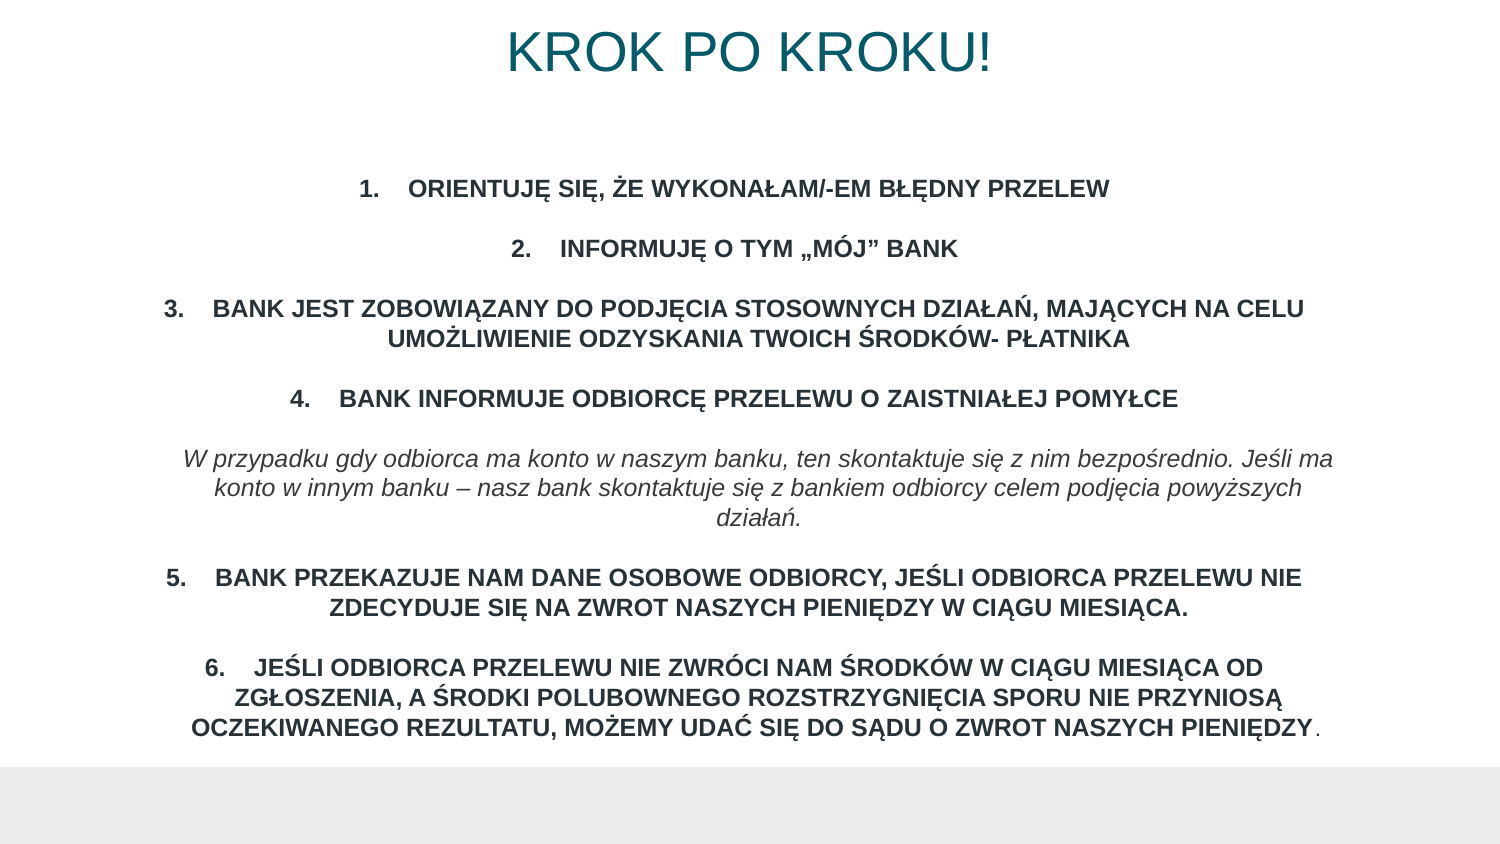

# KROK PO KROKU!
ORIENTUJĘ SIĘ, ŻE WYKONAŁAM/-EM BŁĘDNY PRZELEW

INFORMUJĘ O TYM „MÓJ” BANK

BANK JEST ZOBOWIĄZANY DO PODJĘCIA STOSOWNYCH DZIAŁAŃ, MAJĄCYCH NA CELU UMOŻLIWIENIE ODZYSKANIA TWOICH ŚRODKÓW- PŁATNIKA
BANK INFORMUJE ODBIORCĘ PRZELEWU O ZAISTNIAŁEJ POMYŁCE
W przypadku gdy odbiorca ma konto w naszym banku, ten skontaktuje się z nim bezpośrednio. Jeśli ma konto w innym banku – nasz bank skontaktuje się z bankiem odbiorcy celem podjęcia powyższych działań.

BANK PRZEKAZUJE NAM DANE OSOBOWE ODBIORCY, JEŚLI ODBIORCA PRZELEWU NIE ZDECYDUJE SIĘ NA ZWROT NASZYCH PIENIĘDZY W CIĄGU MIESIĄCA.
JEŚLI ODBIORCA PRZELEWU NIE ZWRÓCI NAM ŚRODKÓW W CIĄGU MIESIĄCA OD ZGŁOSZENIA, A ŚRODKI POLUBOWNEGO ROZSTRZYGNIĘCIA SPORU NIE PRZYNIOSĄ OCZEKIWANEGO REZULTATU, MOŻEMY UDAĆ SIĘ DO SĄDU O ZWROT NASZYCH PIENIĘDZY.